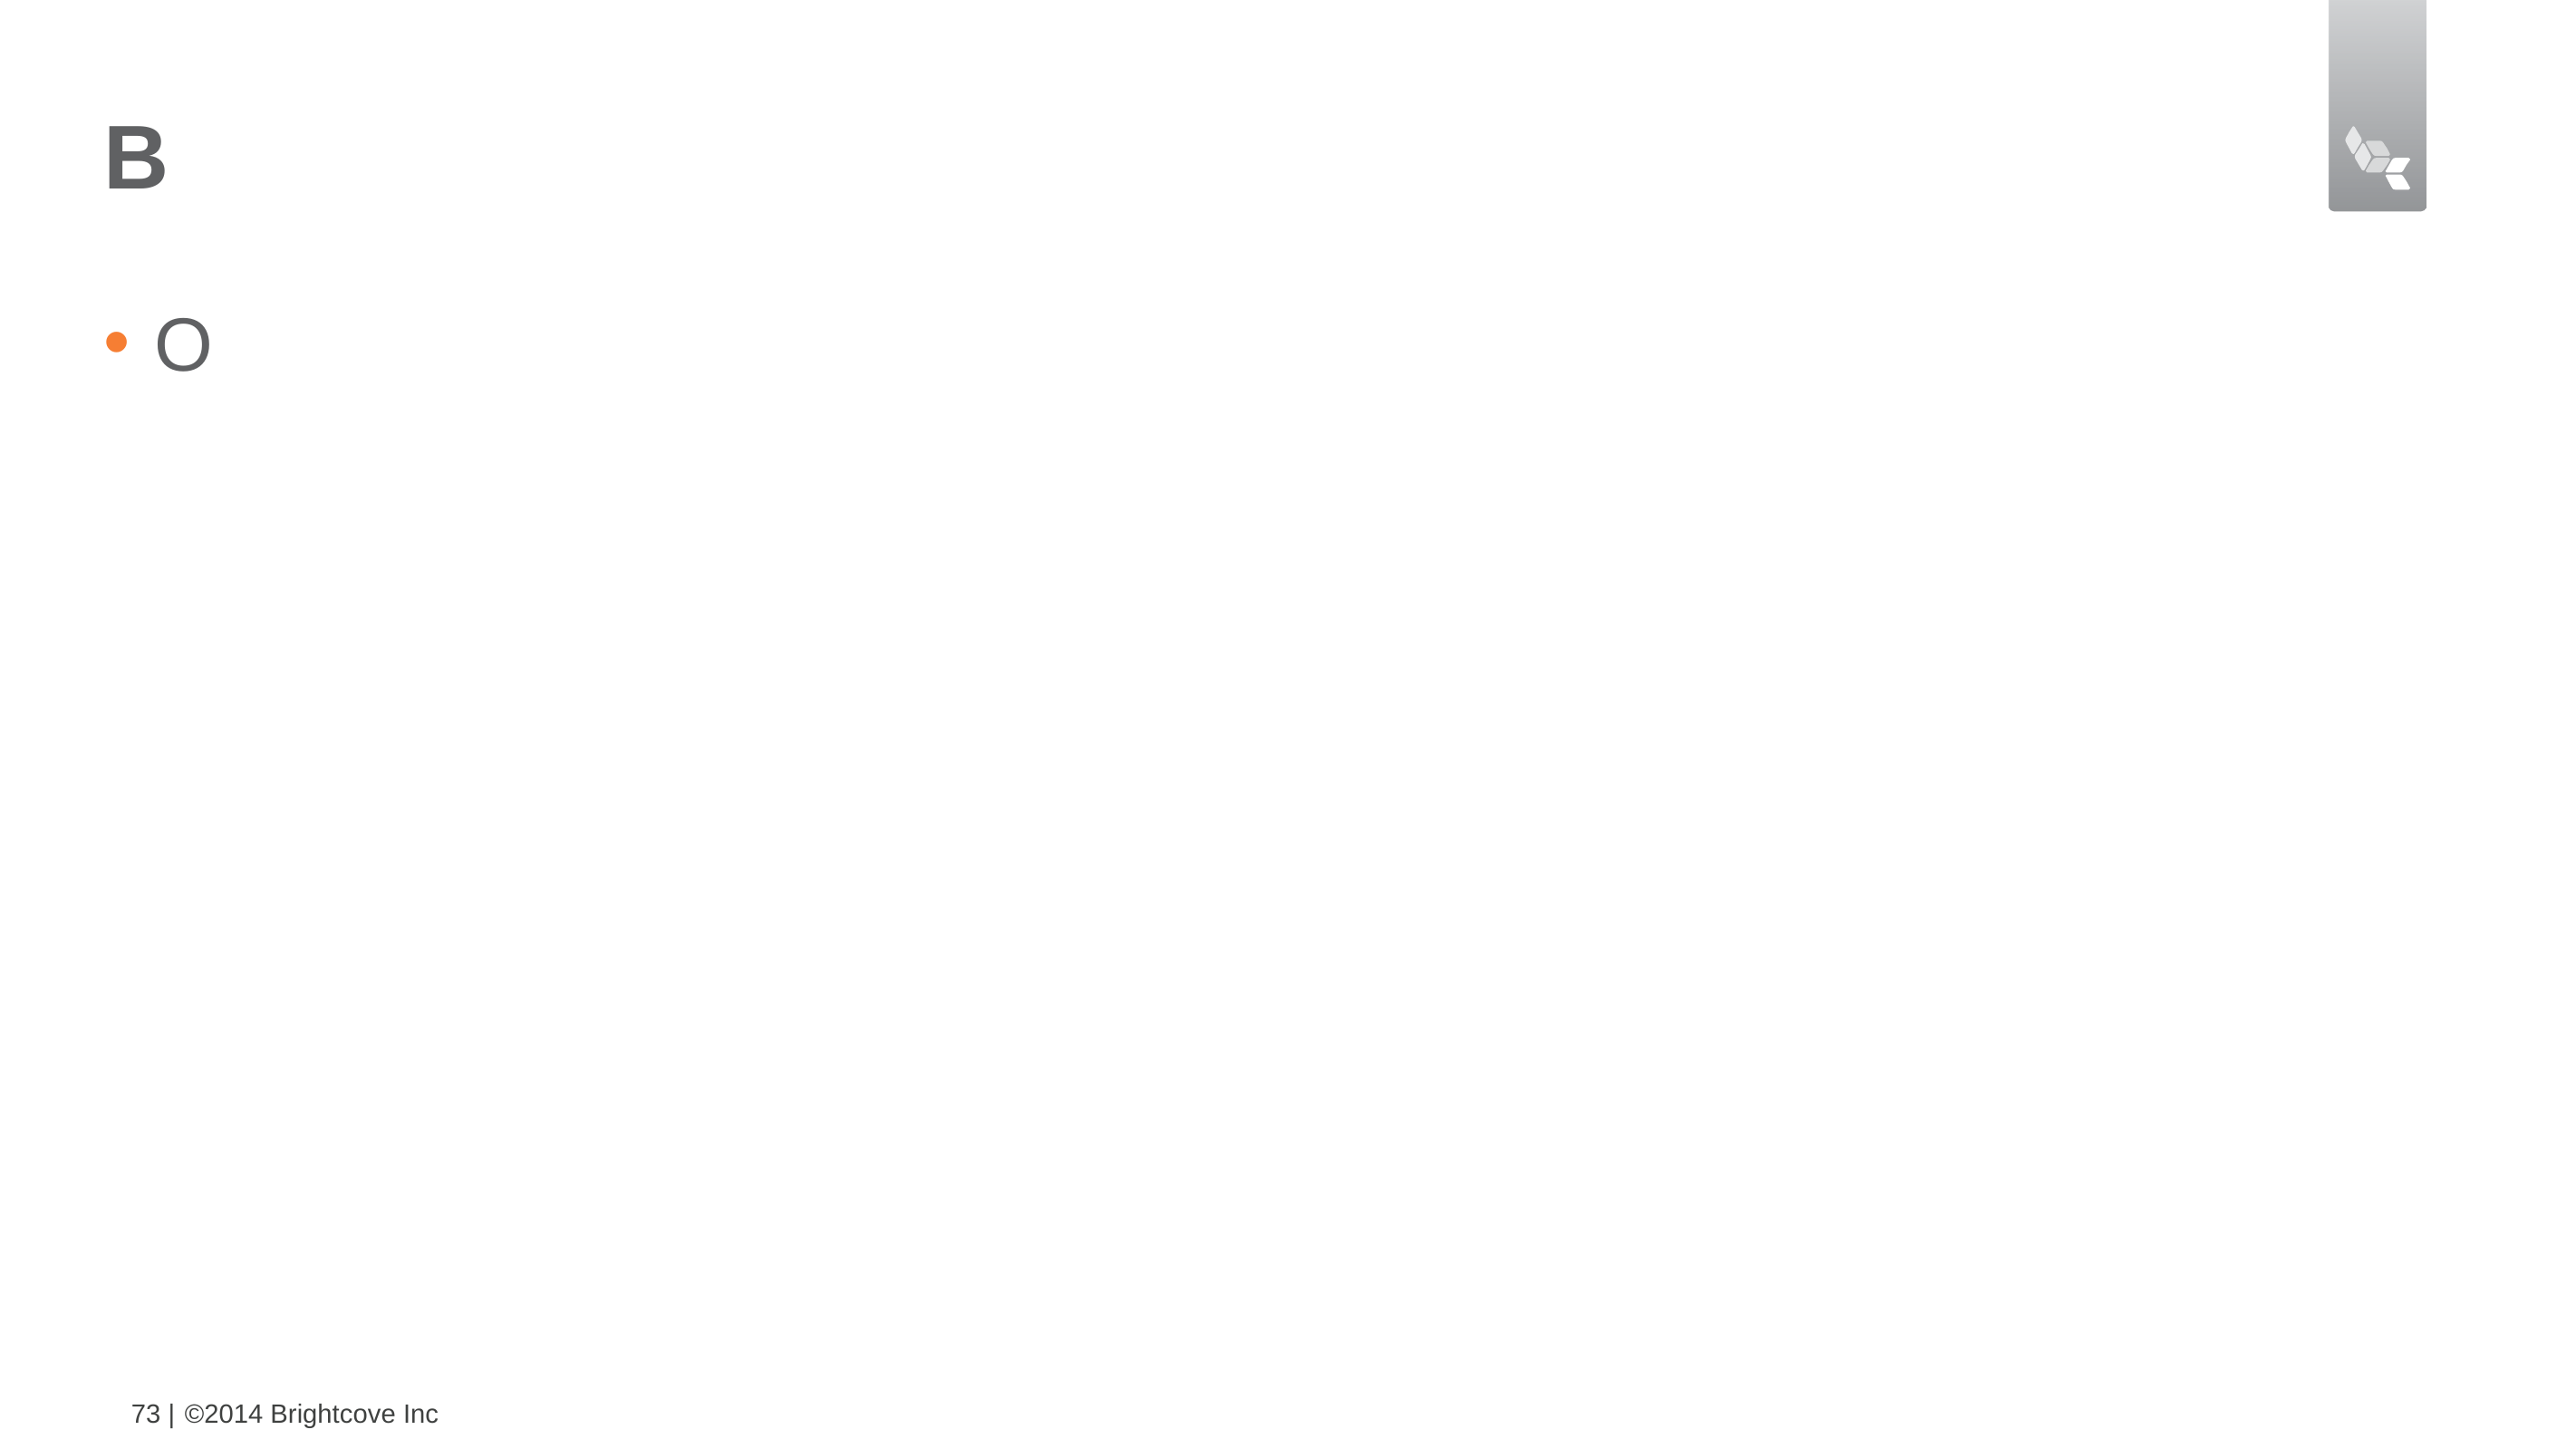

# B
O
73 |
©2014 Brightcove Inc